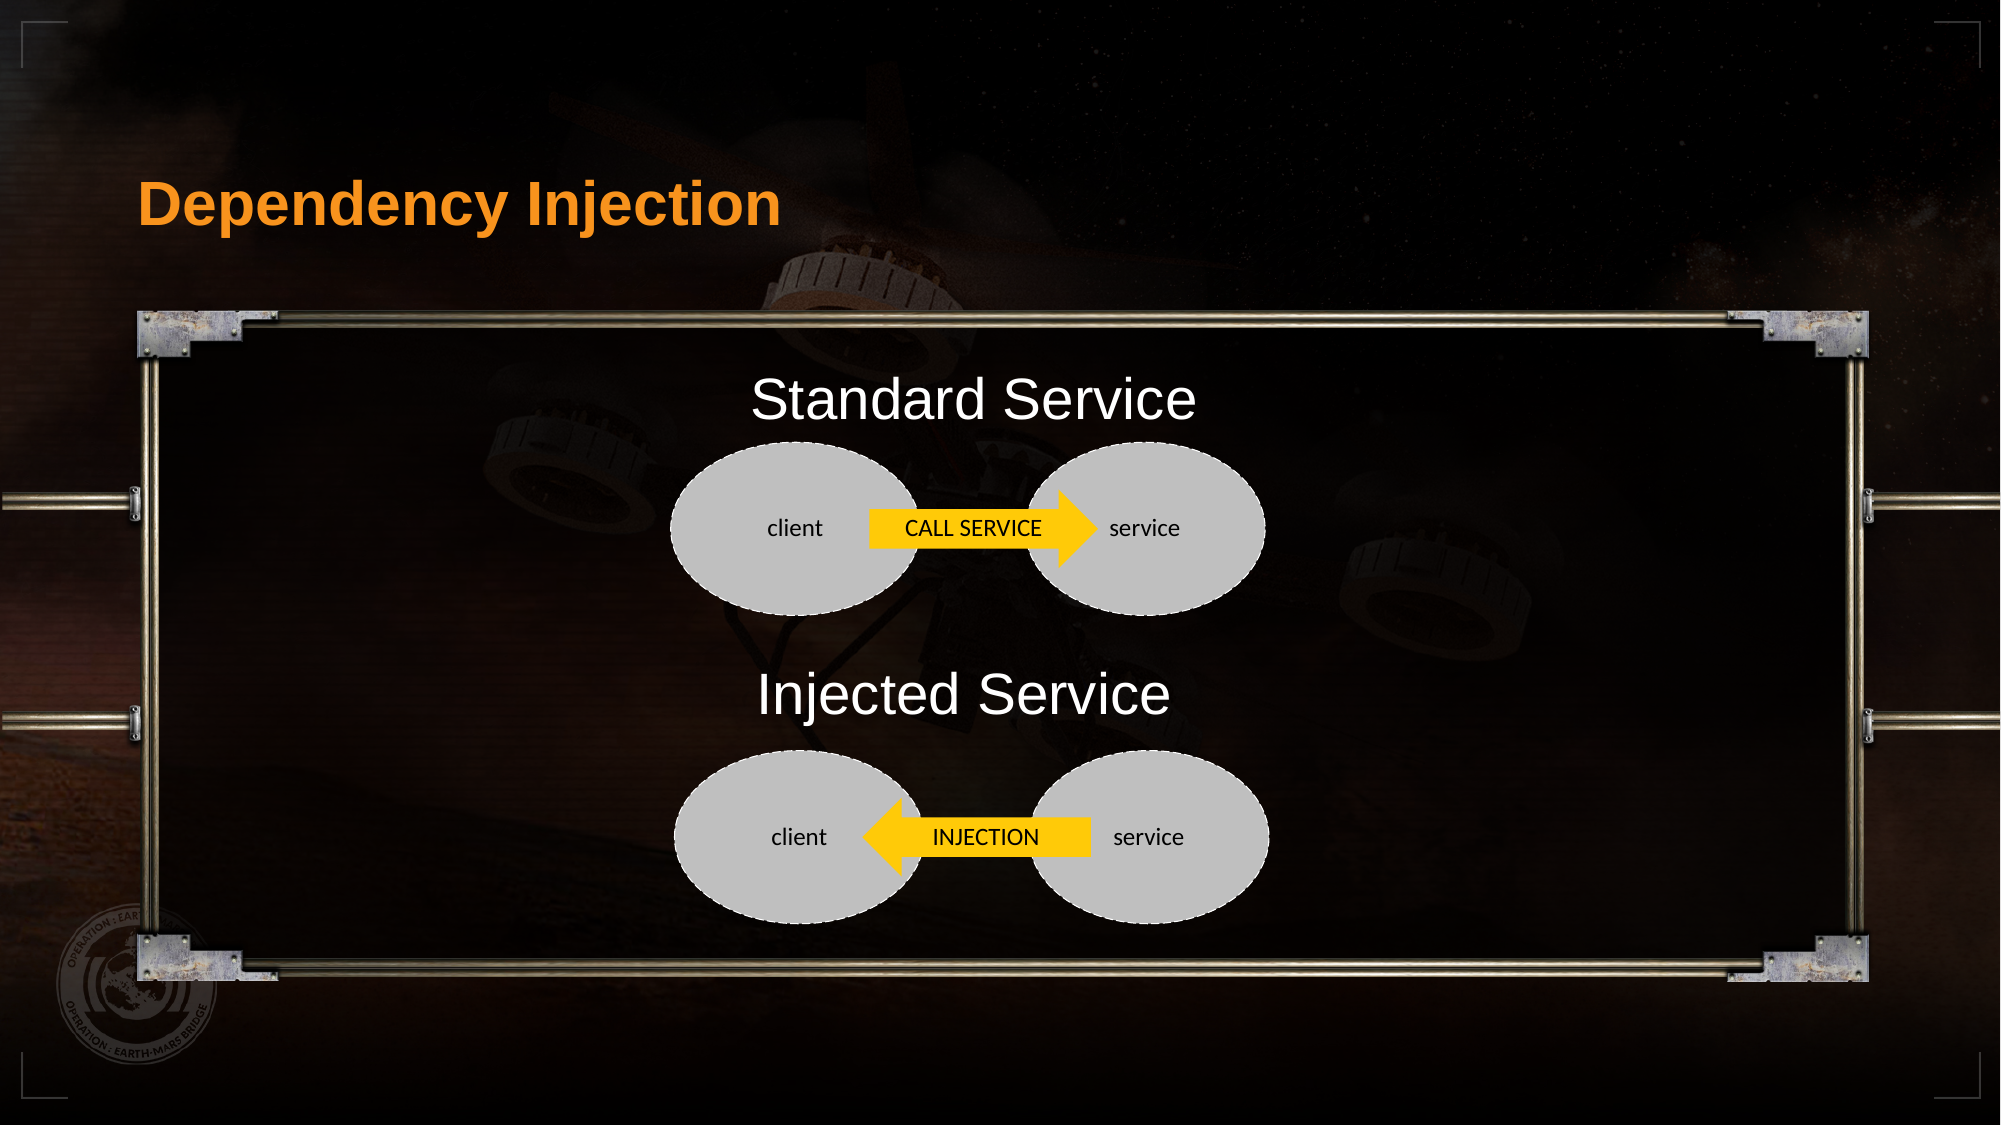

# Dependency Injection
Standard Service
client
service
CALL SERVICE
Injected Service
client
service
INJECTION